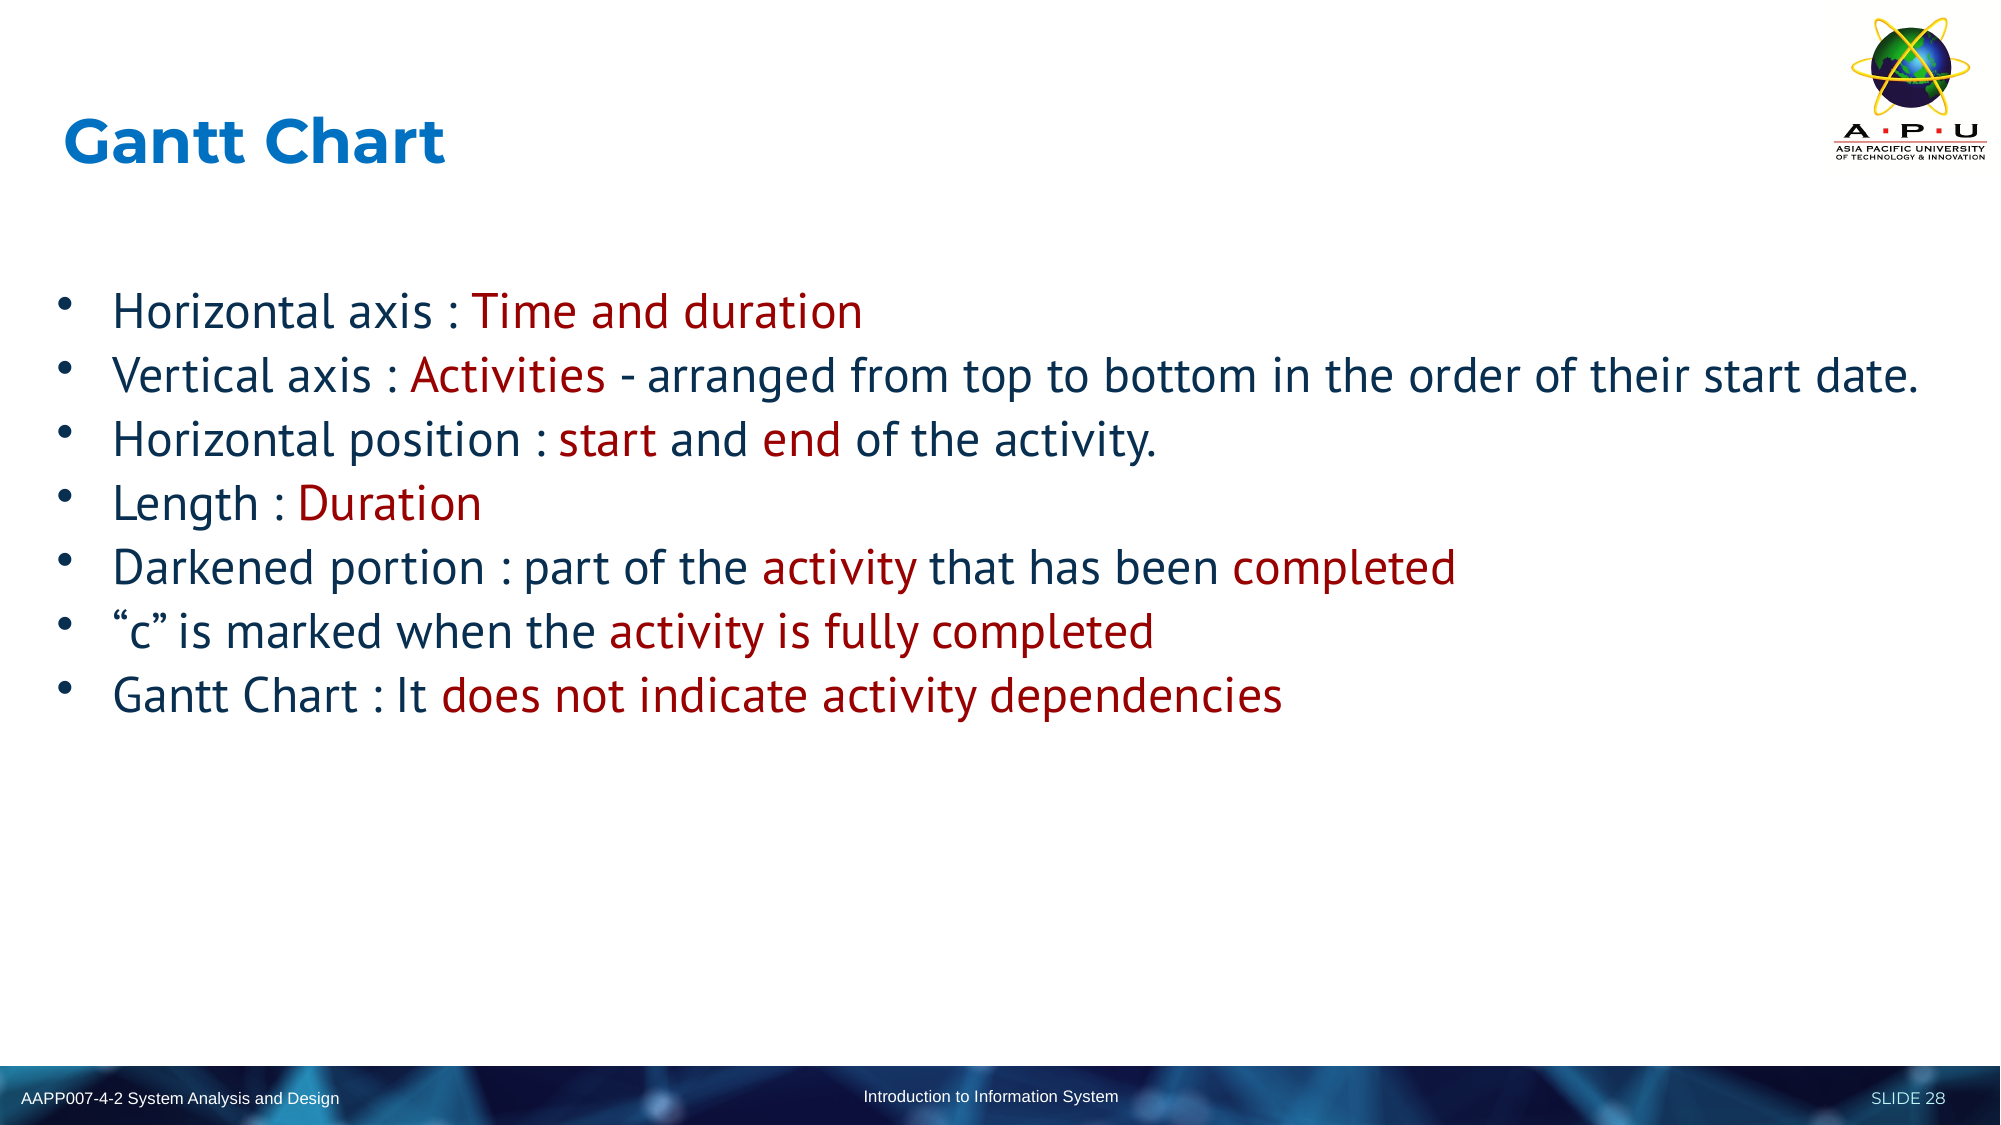

# Gantt Chart
Horizontal axis : Time and duration
Vertical axis : Activities - arranged from top to bottom in the order of their start date.
Horizontal position : start and end of the activity.
Length : Duration
Darkened portion : part of the activity that has been completed
“c” is marked when the activity is fully completed
Gantt Chart : It does not indicate activity dependencies